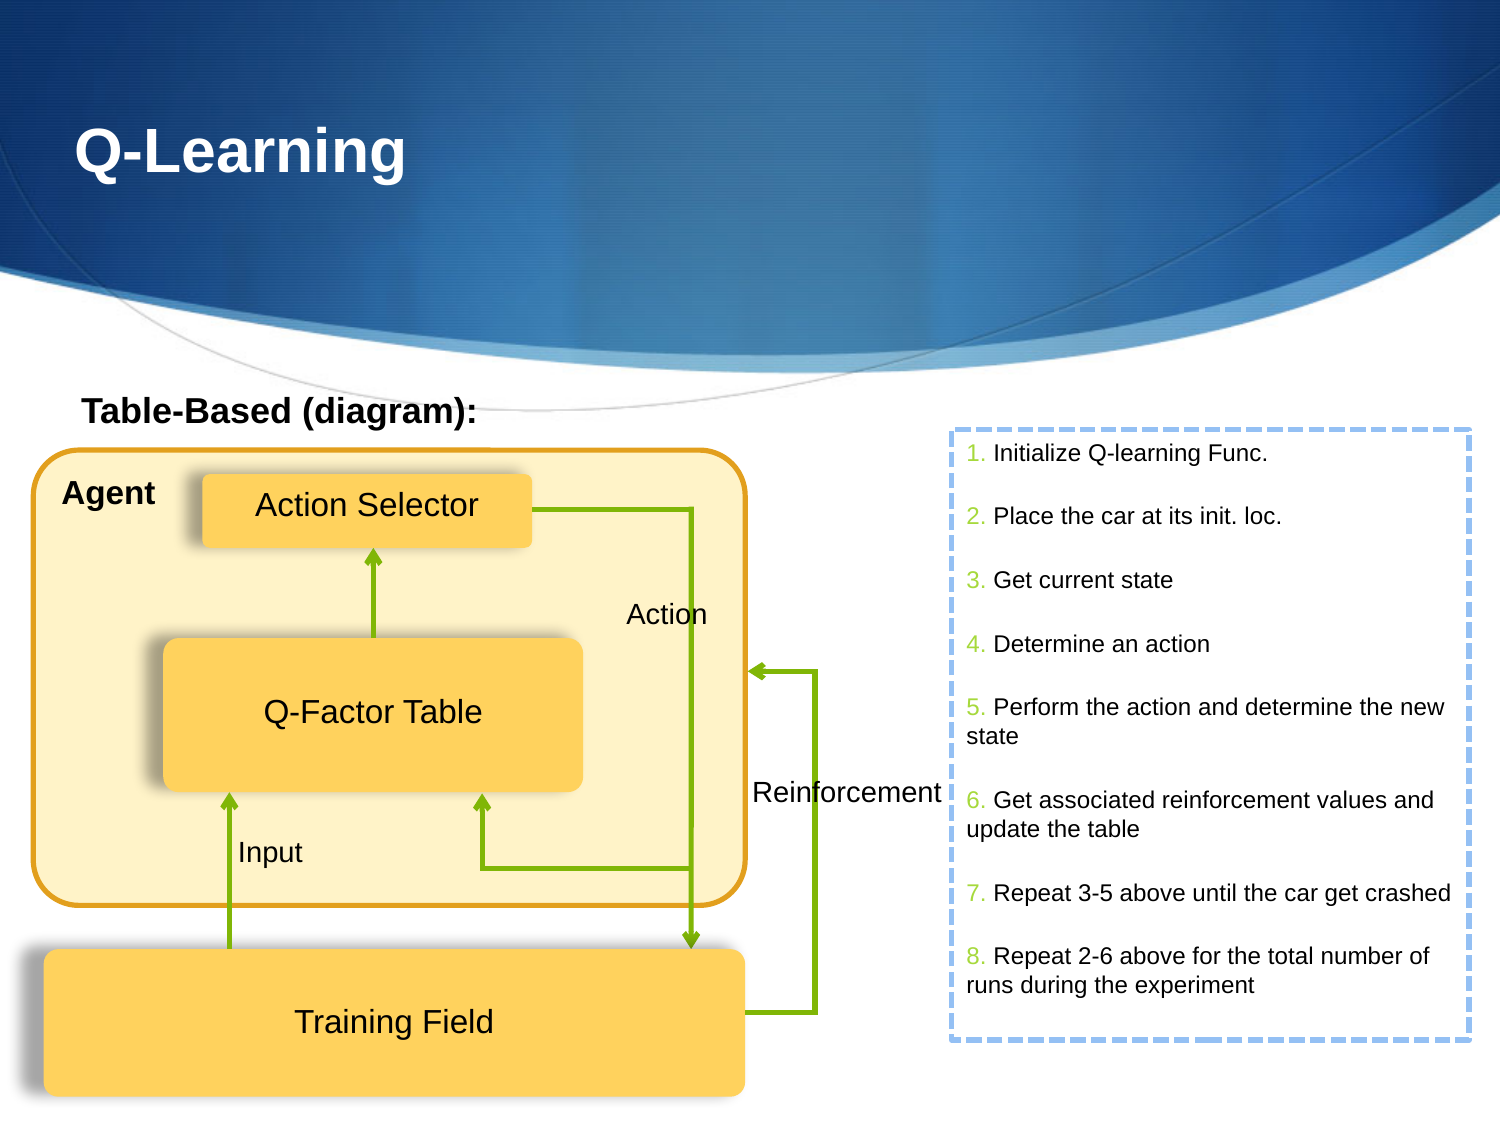

Q-Learning
Table-Based (diagram):

1. Initialize Q-learning Func.
2. Place the car at its init. loc.
3. Get current state
4. Determine an action
5. Perform the action and determine the new state
6. Get associated reinforcement values and update the table
7. Repeat 3-5 above until the car get crashed
8. Repeat 2-6 above for the total number of runs during the experiment
Agent
Action Selector
Action

Q-Factor Table
Reinforcement
Input

Training Field